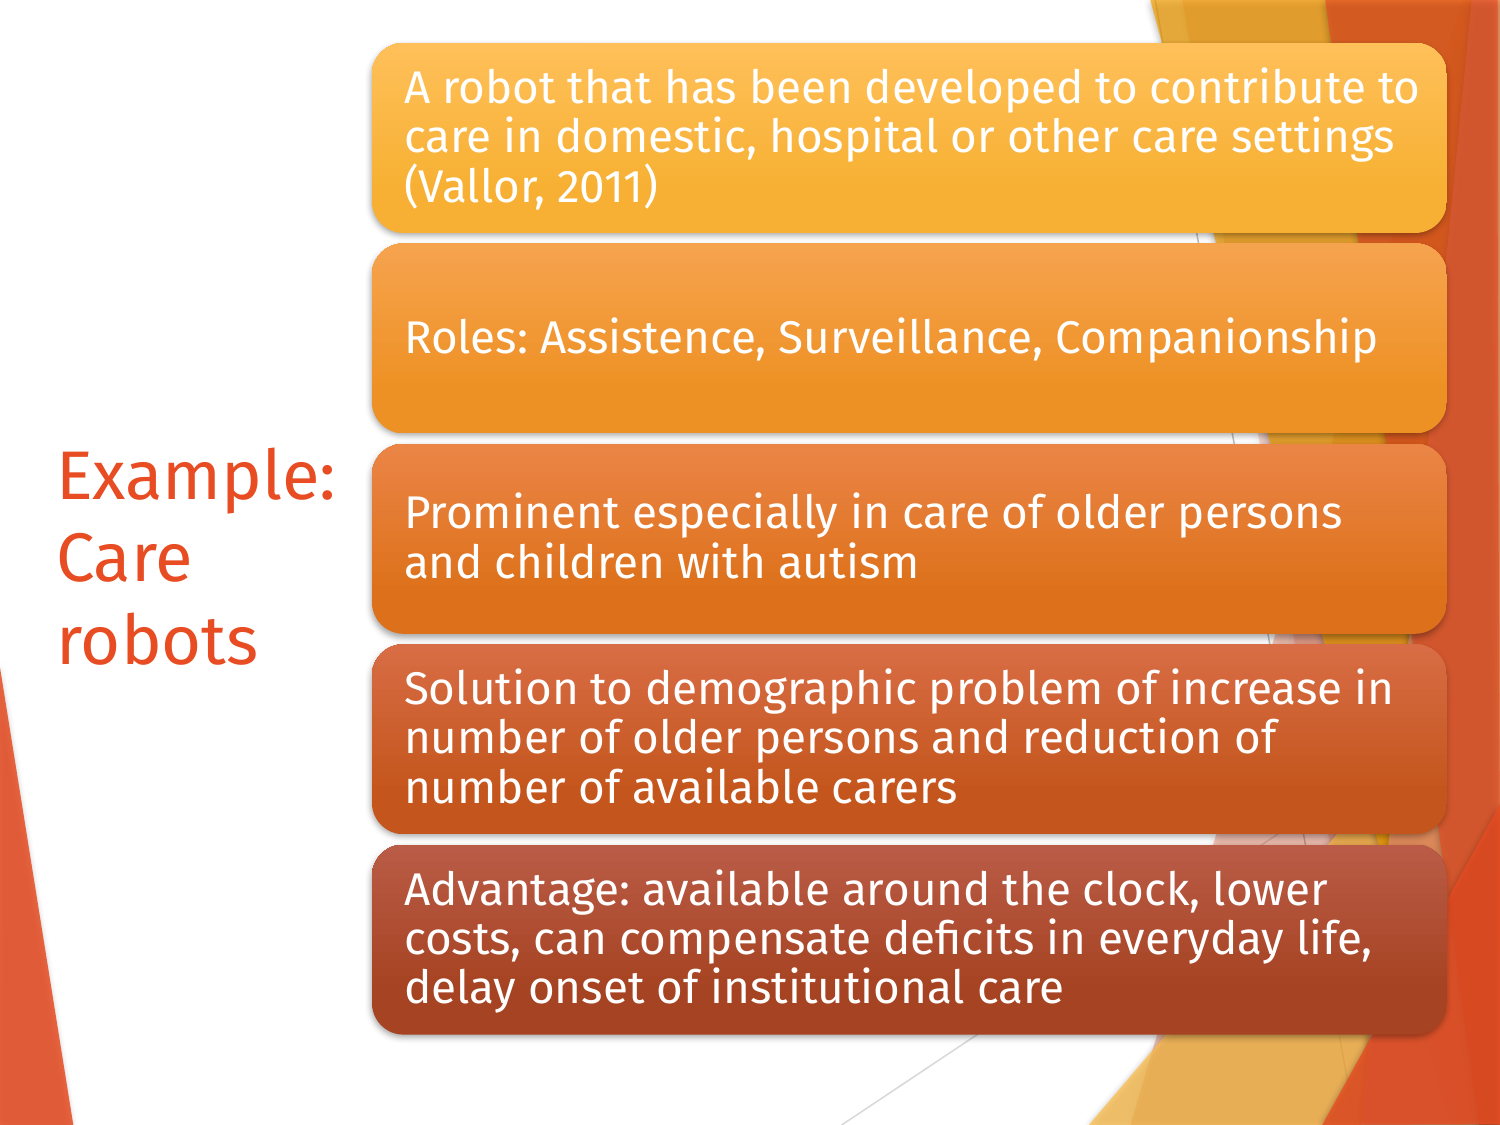

A robot that has been developed to contribute to care in domestic, hospital or other care settings (Vallor, 2011)
Roles: Assistence, Surveillance, Companionship
Prominent especially in care of older persons and children with autism
Solution to demographic problem of increase in number of older persons and reduction of number of available carers
Advantage: available around the clock, lower costs, can compensate deficits in everyday life, delay onset of institutional care
# Example: Care robots